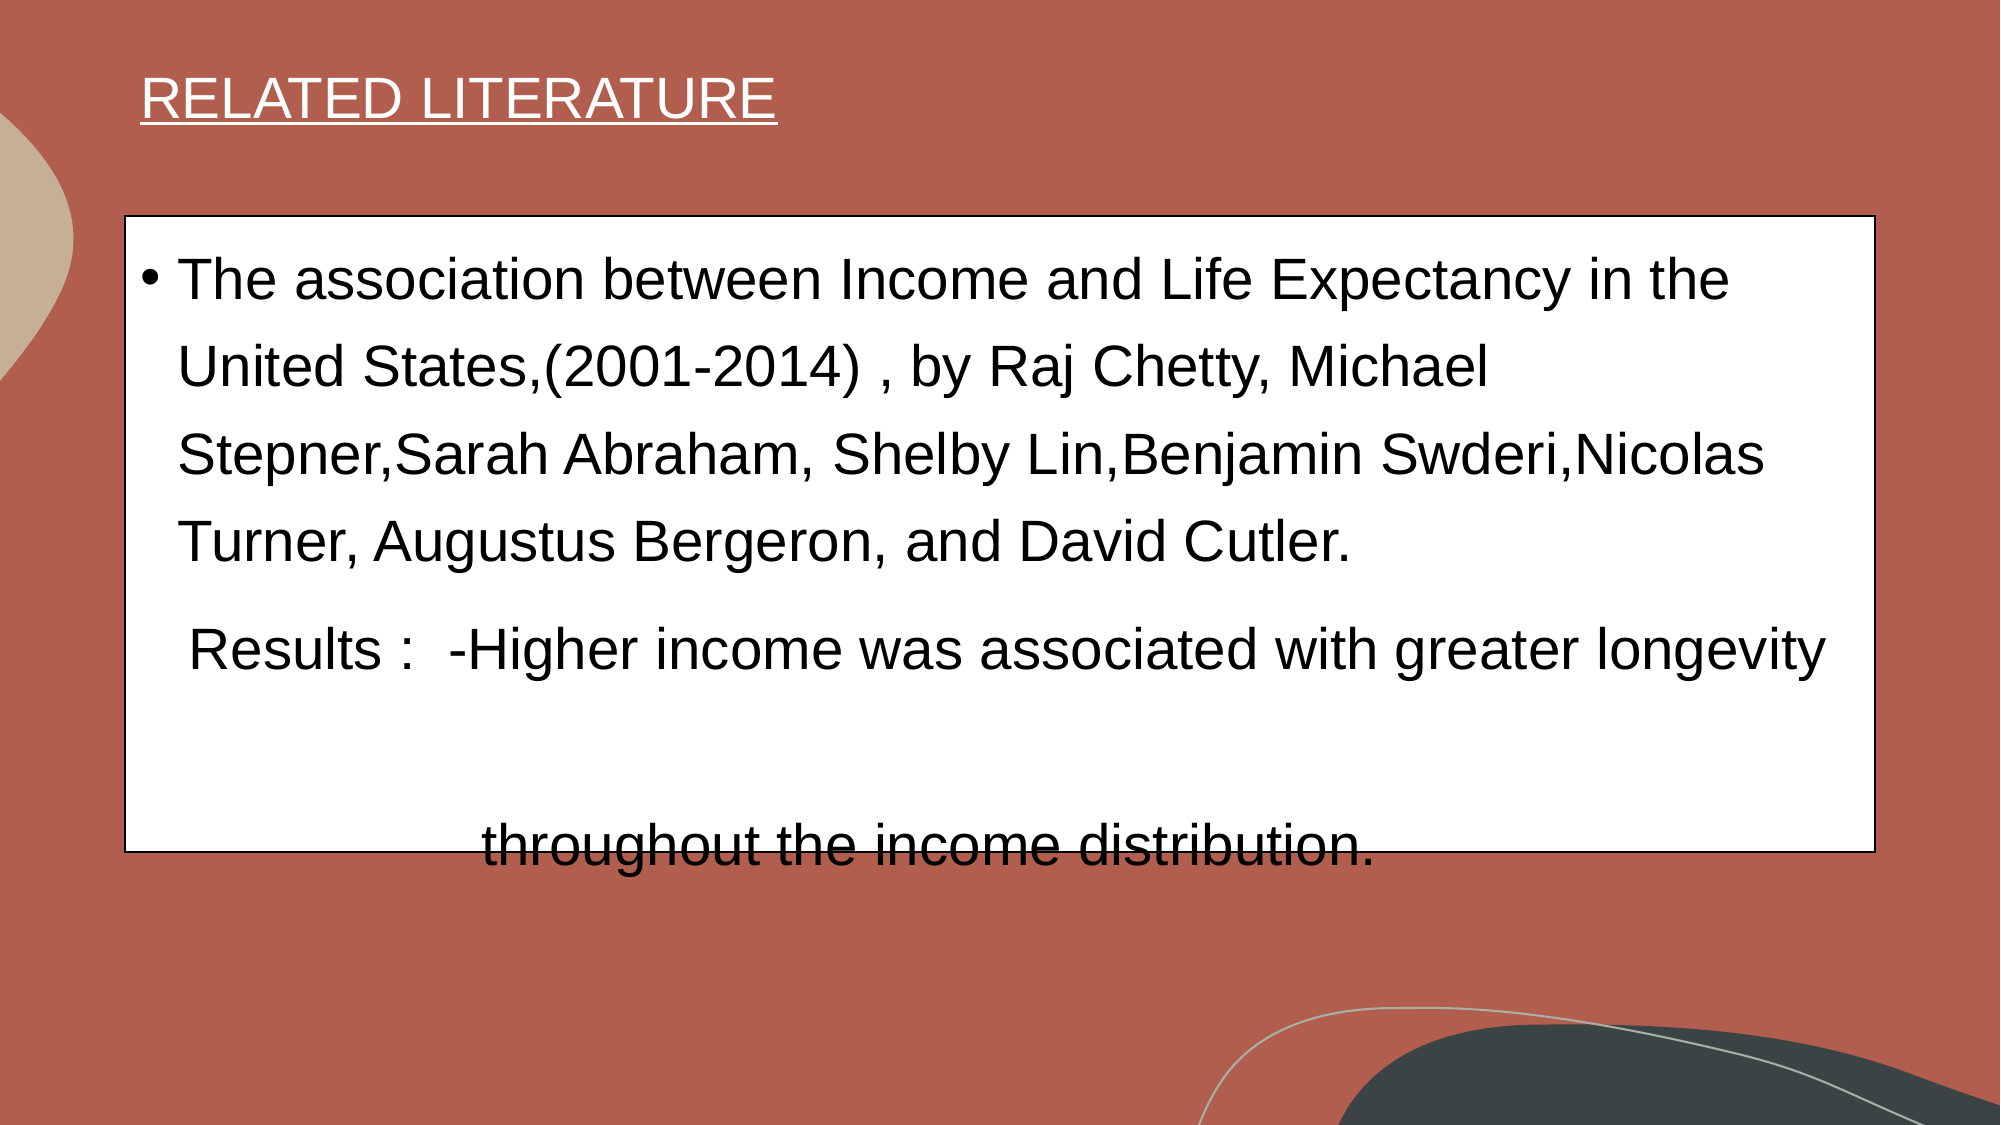

# RELATED LITERATURE
The association between Income and Life Expectancy in the United States,(2001-2014) , by Raj Chetty, Michael Stepner,Sarah Abraham, Shelby Lin,Benjamin Swderi,Nicolas Turner, Augustus Bergeron, and David Cutler.
   Results :  -Higher income was associated with greater longevity
                     throughout the income distribution.